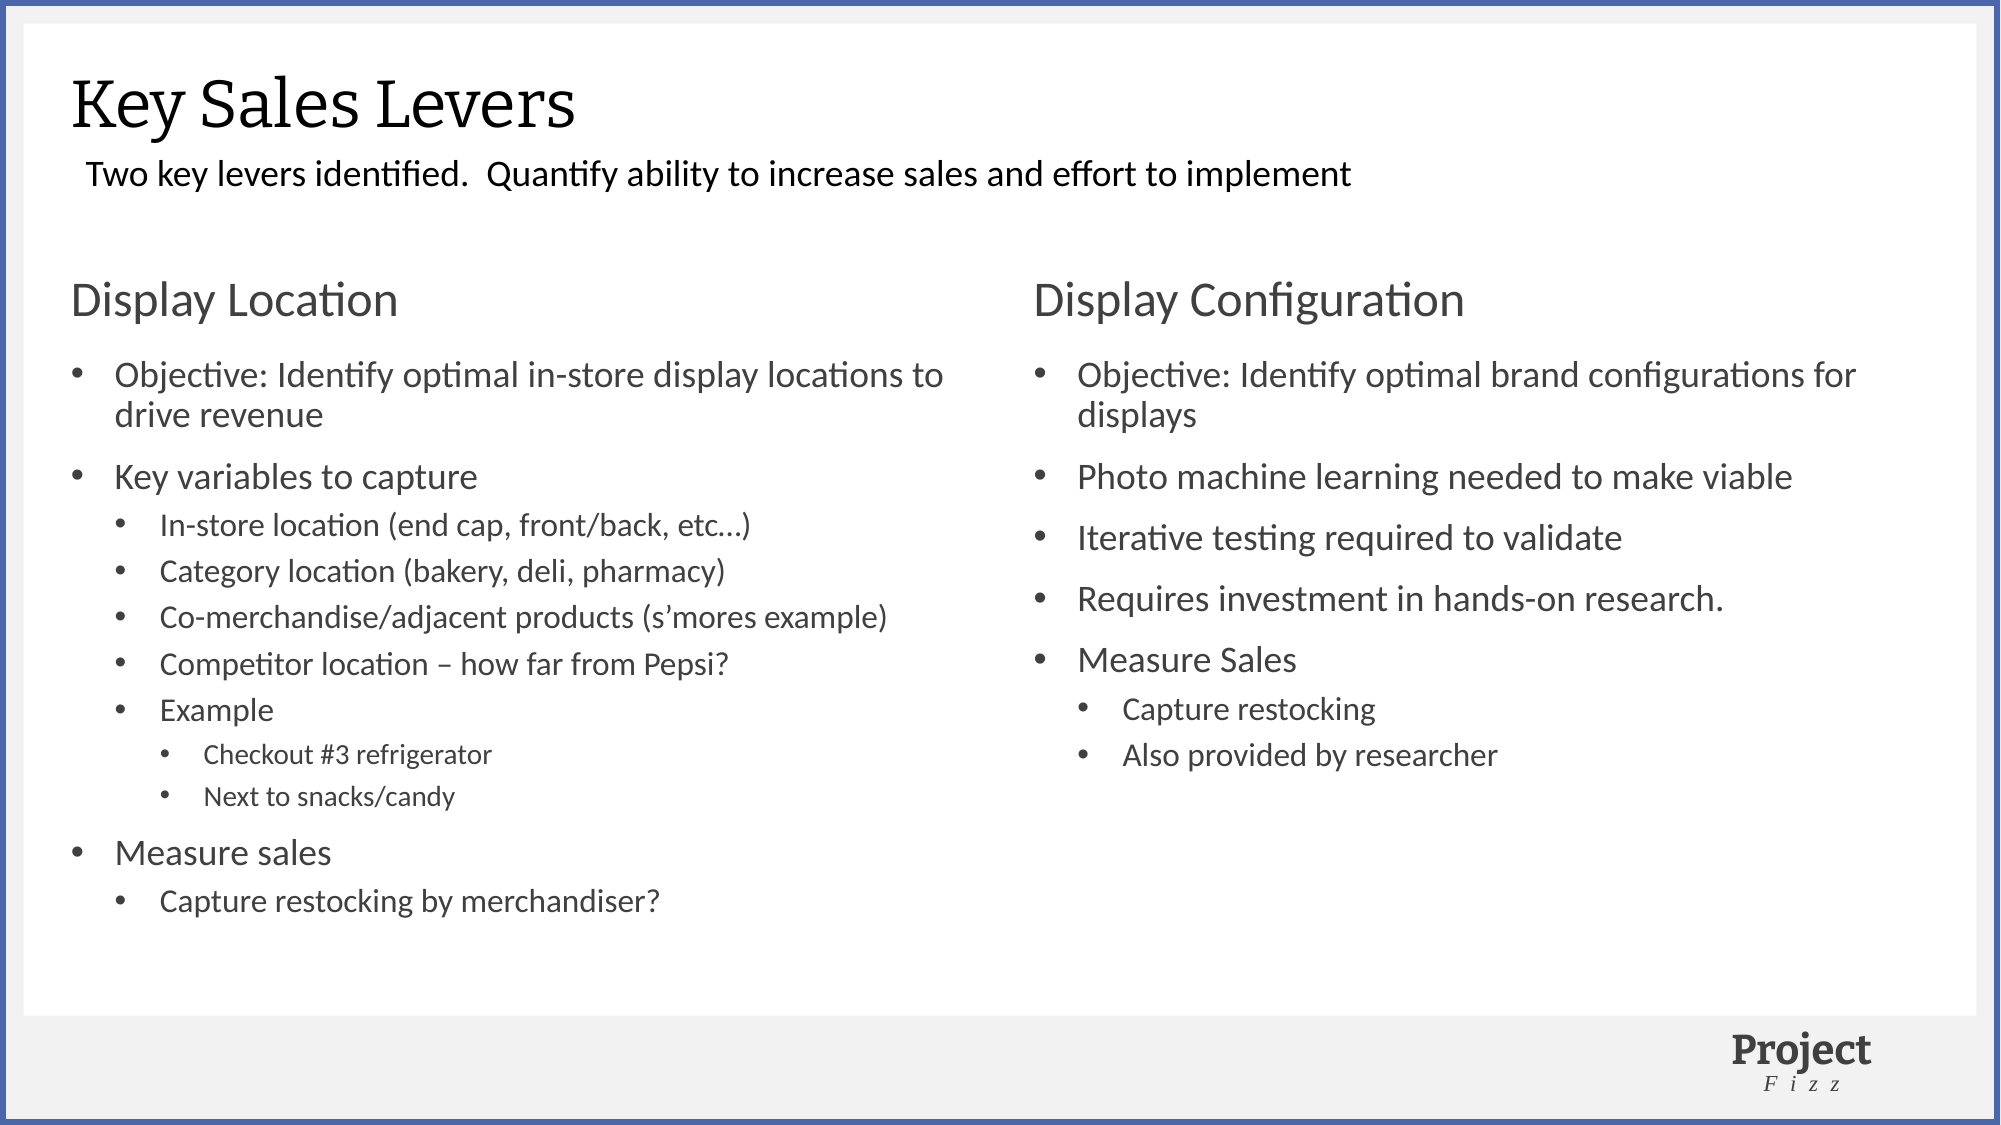

# Key Sales Levers
Two key levers identified.  Quantify ability to increase sales and effort to implement
Display Location
Display Configuration
Objective: Identify optimal in-store display locations to drive revenue
Key variables to capture
In-store location (end cap, front/back, etc…)
Category location (bakery, deli, pharmacy)
Co-merchandise/adjacent products (s’mores example)
Competitor location – how far from Pepsi?
Example
Checkout #3 refrigerator
Next to snacks/candy
Measure sales
Capture restocking by merchandiser?

Objective: Identify optimal brand configurations for displays
Photo machine learning needed to make viable
Iterative testing required to validate
Requires investment in hands-on research.
Measure Sales
Capture restocking
Also provided by researcher